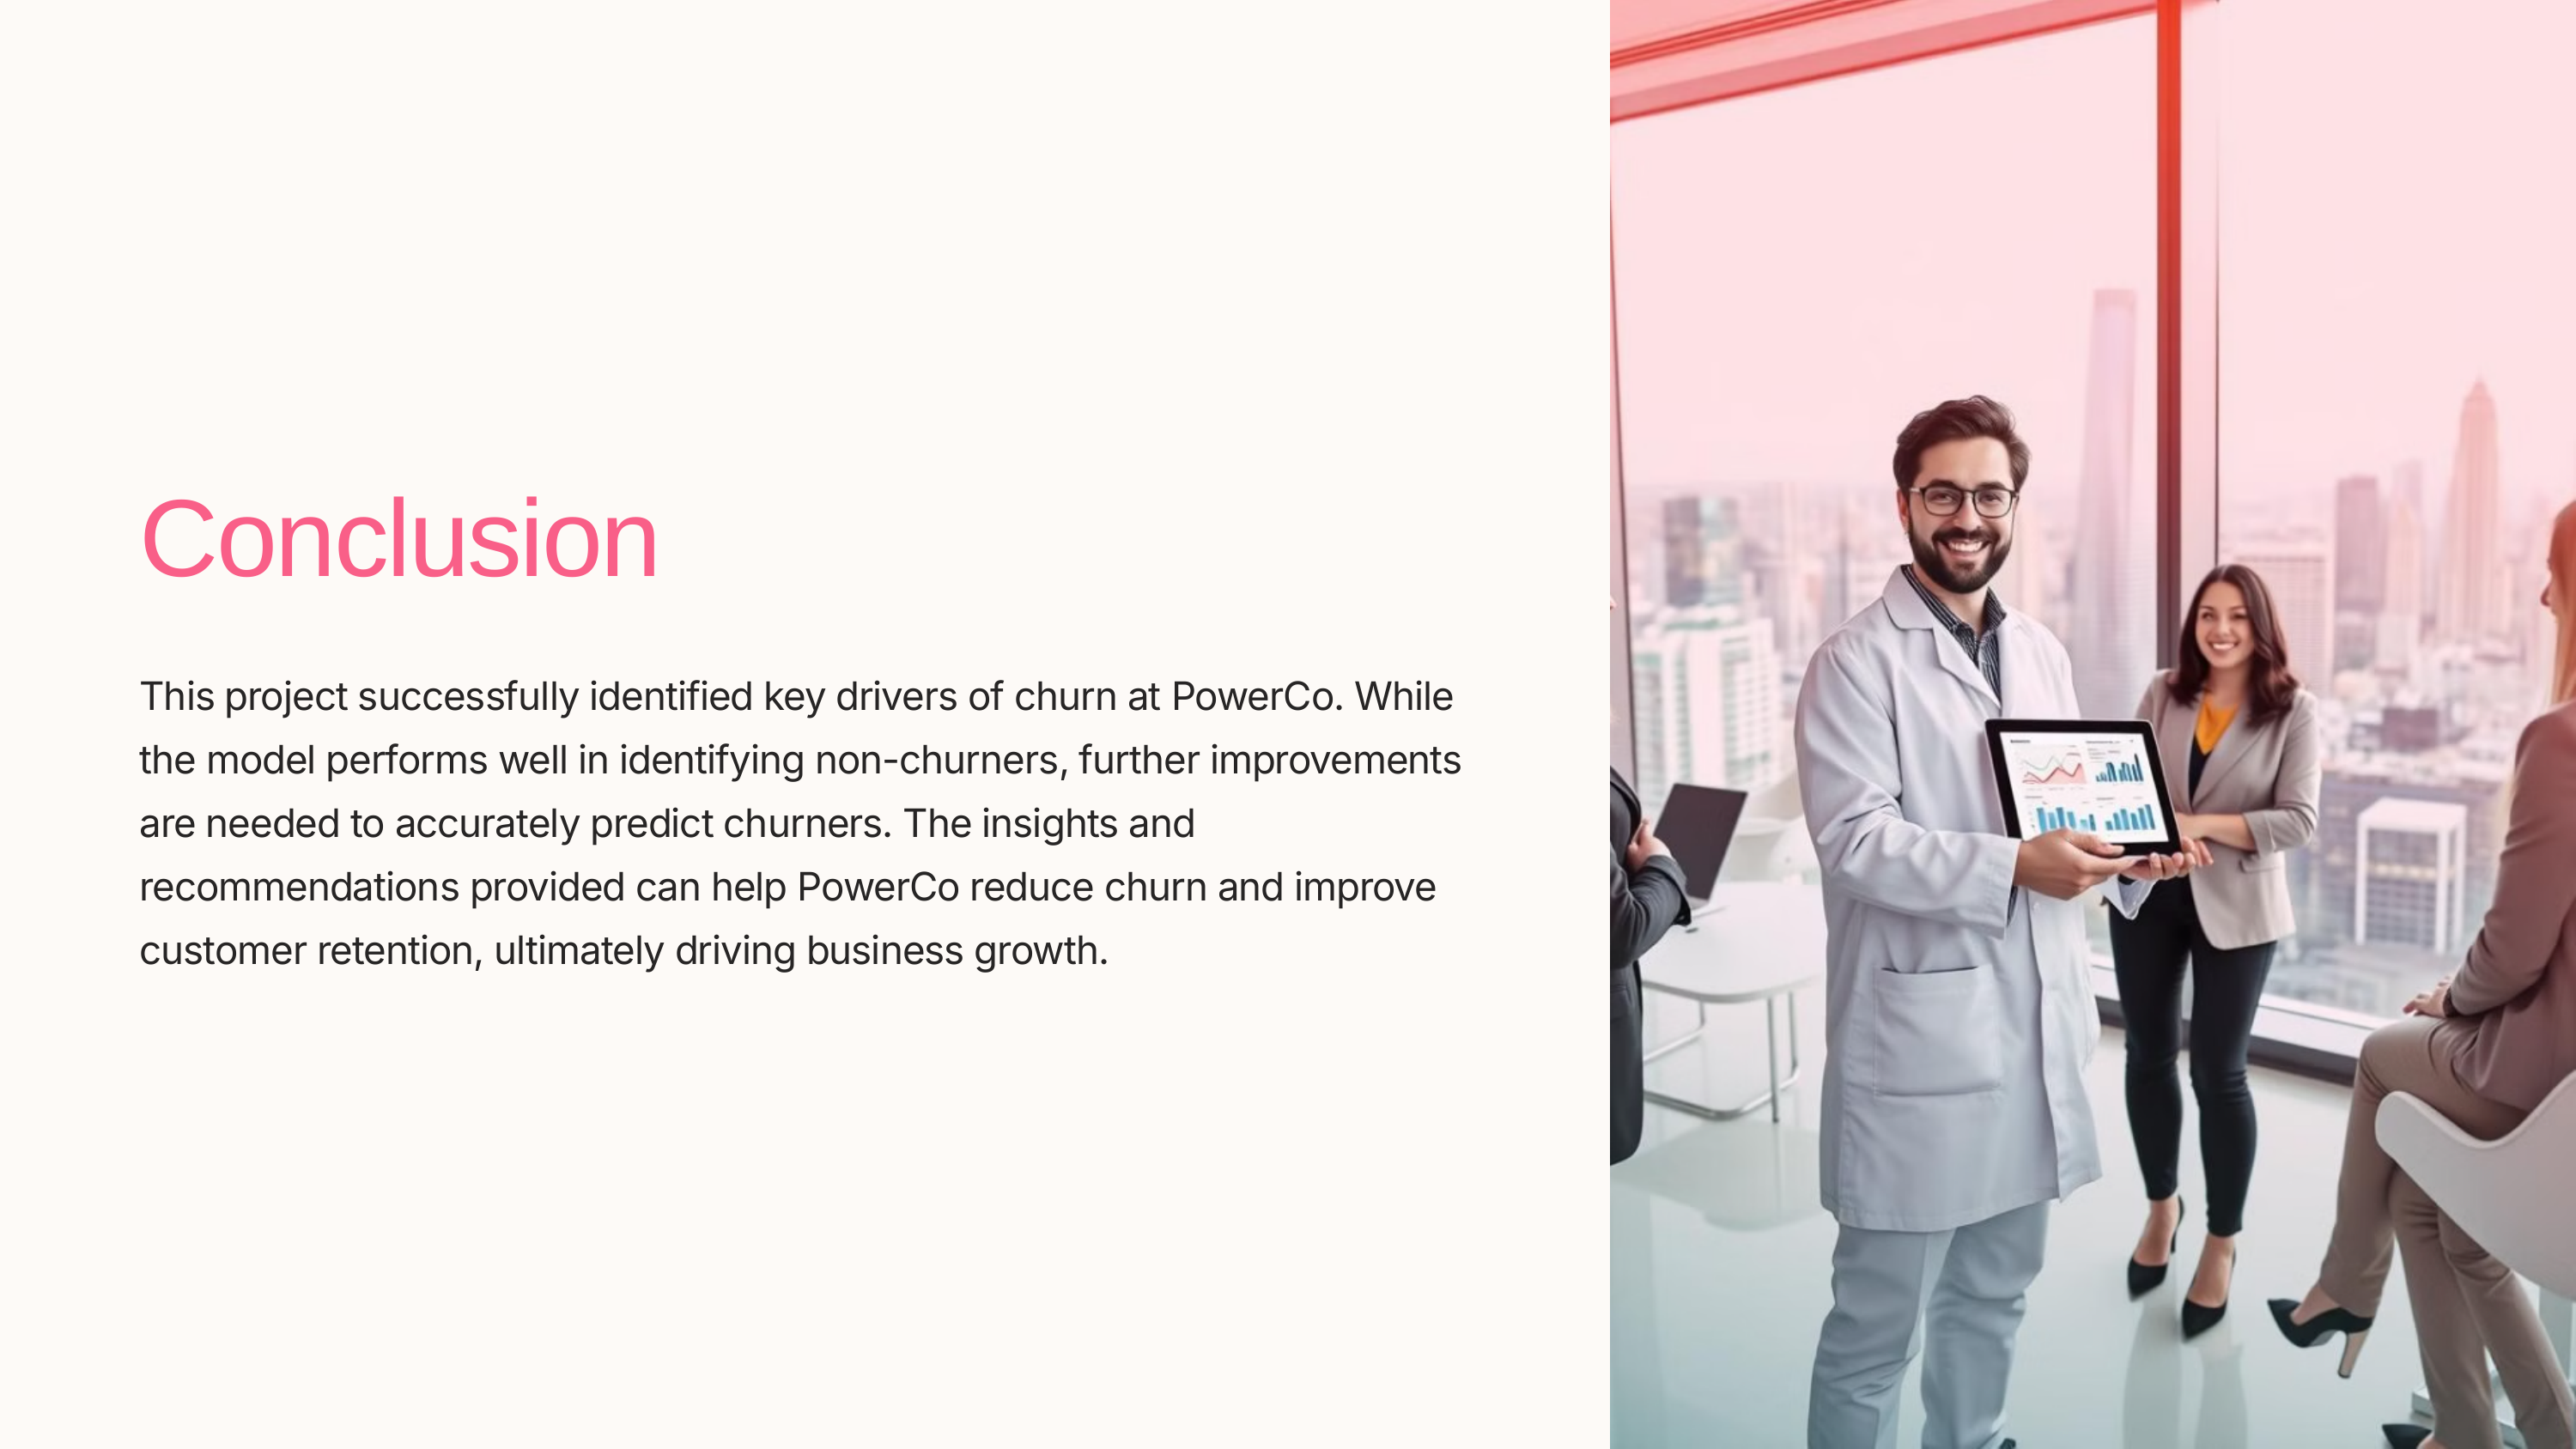

Conclusion

This project successfully identified key drivers of churn at PowerCo. While the model performs well in identifying non-churners, further improvements are needed to accurately predict churners. The insights and recommendations provided can help PowerCo reduce churn and improve customer retention, ultimately driving business growth.